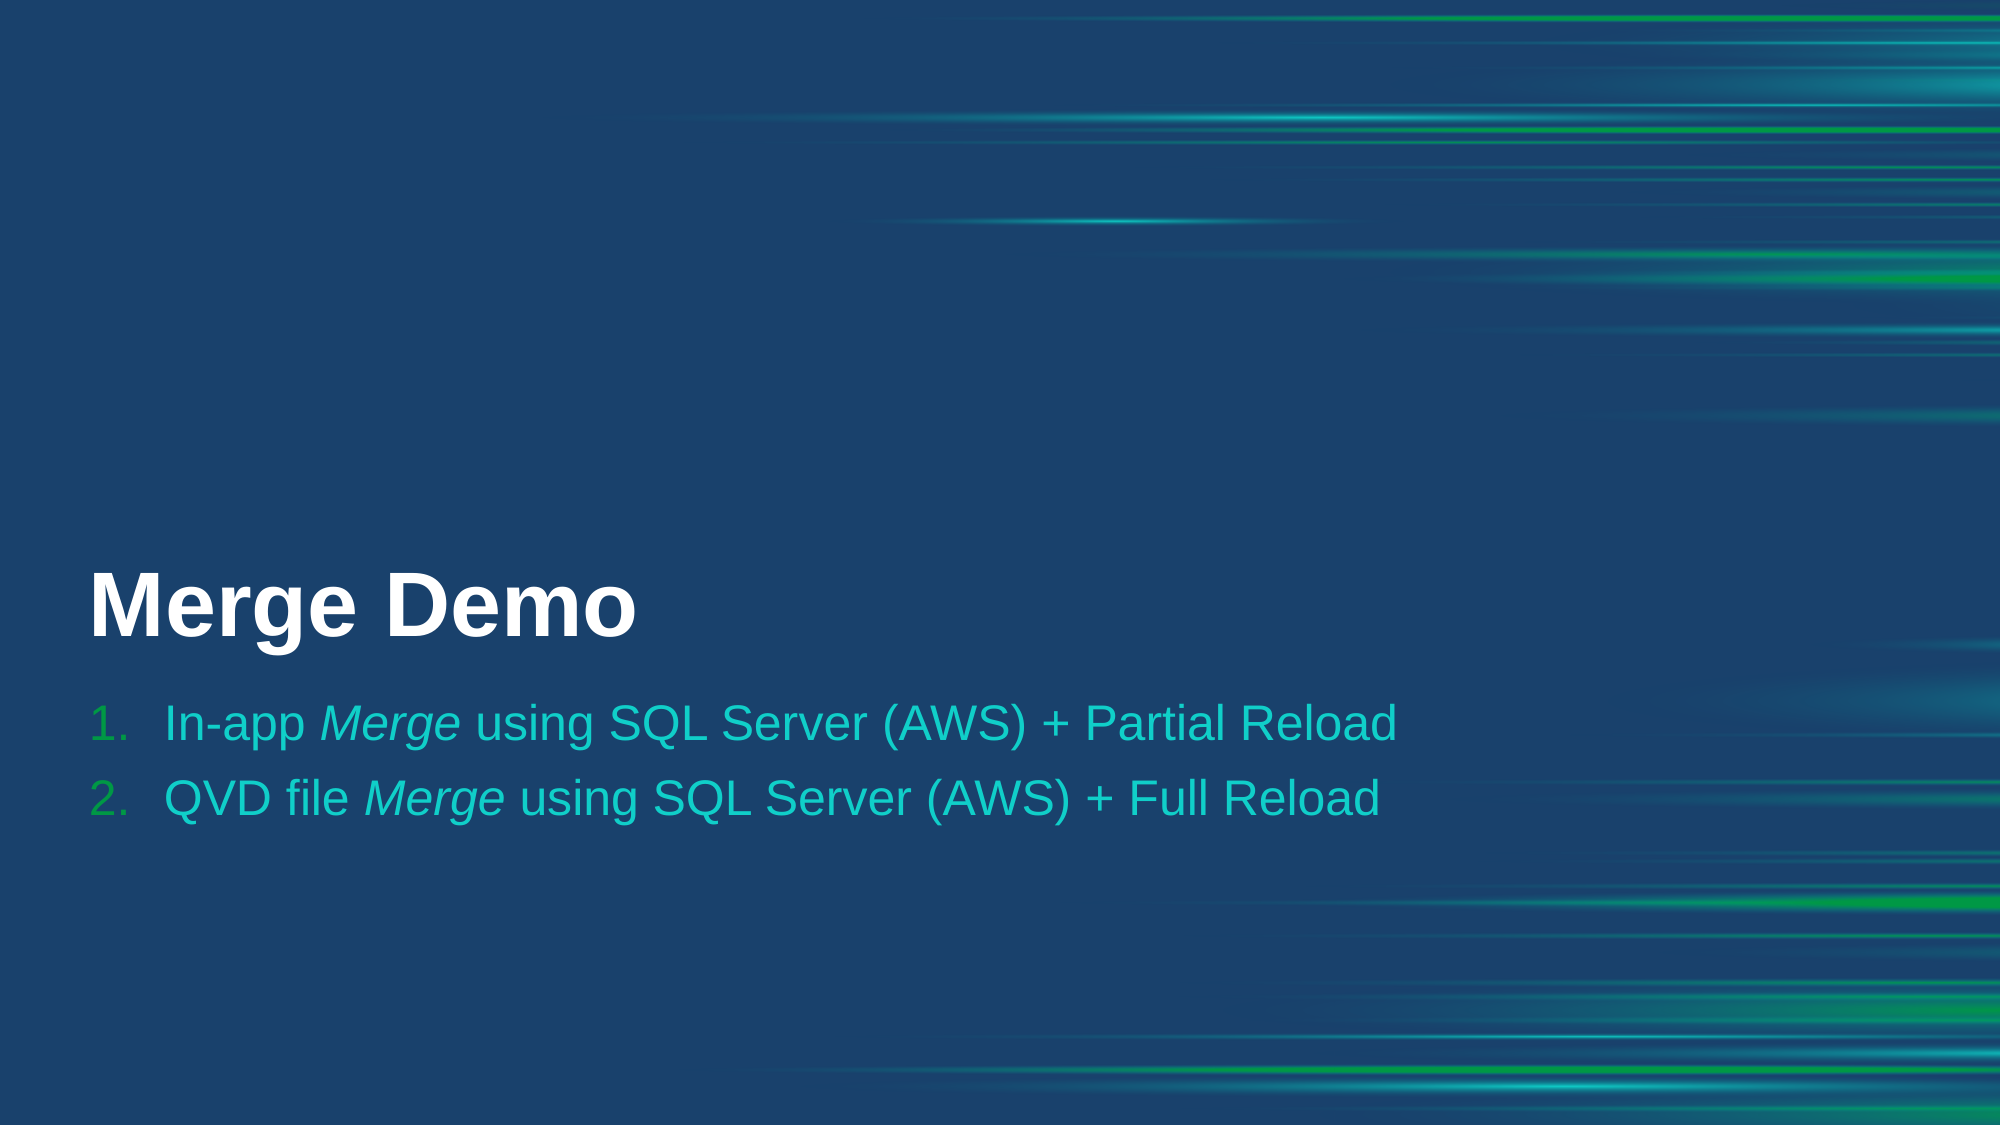

# Merge Demo
In-app Merge using SQL Server (AWS) + Partial Reload
QVD file Merge using SQL Server (AWS) + Full Reload